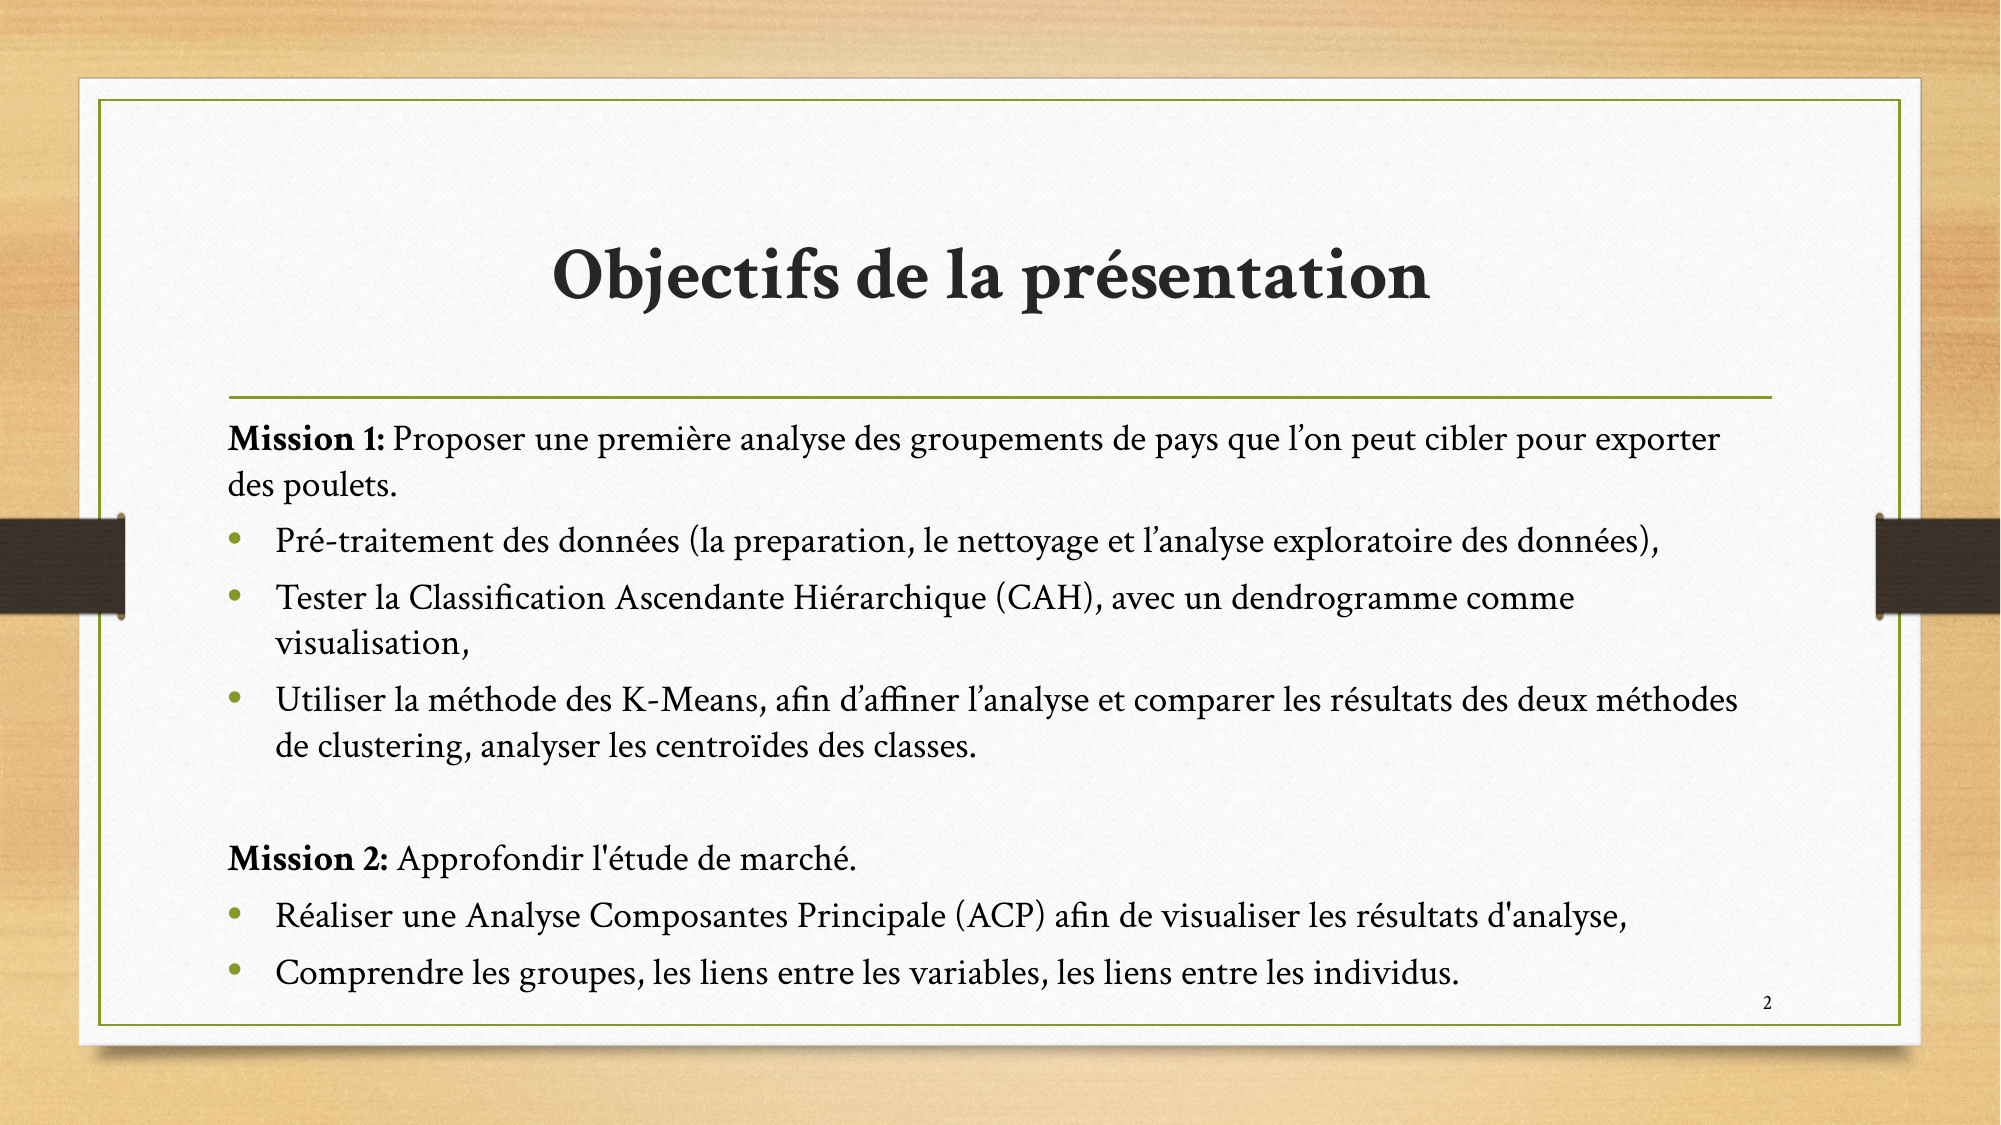

# Objectifs de la présentation
Mission 1: Proposer une première analyse des groupements de pays que l’on peut cibler pour exporter des poulets.
Pré-traitement des données (la preparation, le nettoyage et l’analyse exploratoire des données),
Tester la Classification Ascendante Hiérarchique (CAH), avec un dendrogramme comme visualisation,
Utiliser la méthode des K-Means, afin d’affiner l’analyse et comparer les résultats des deux méthodes de clustering, analyser les centroïdes des classes.

Mission 2: Approfondir l'étude de marché.
Réaliser une Analyse Composantes Principale (ACP) afin de visualiser les résultats d'analyse,
Comprendre les groupes, les liens entre les variables, les liens entre les individus.
2